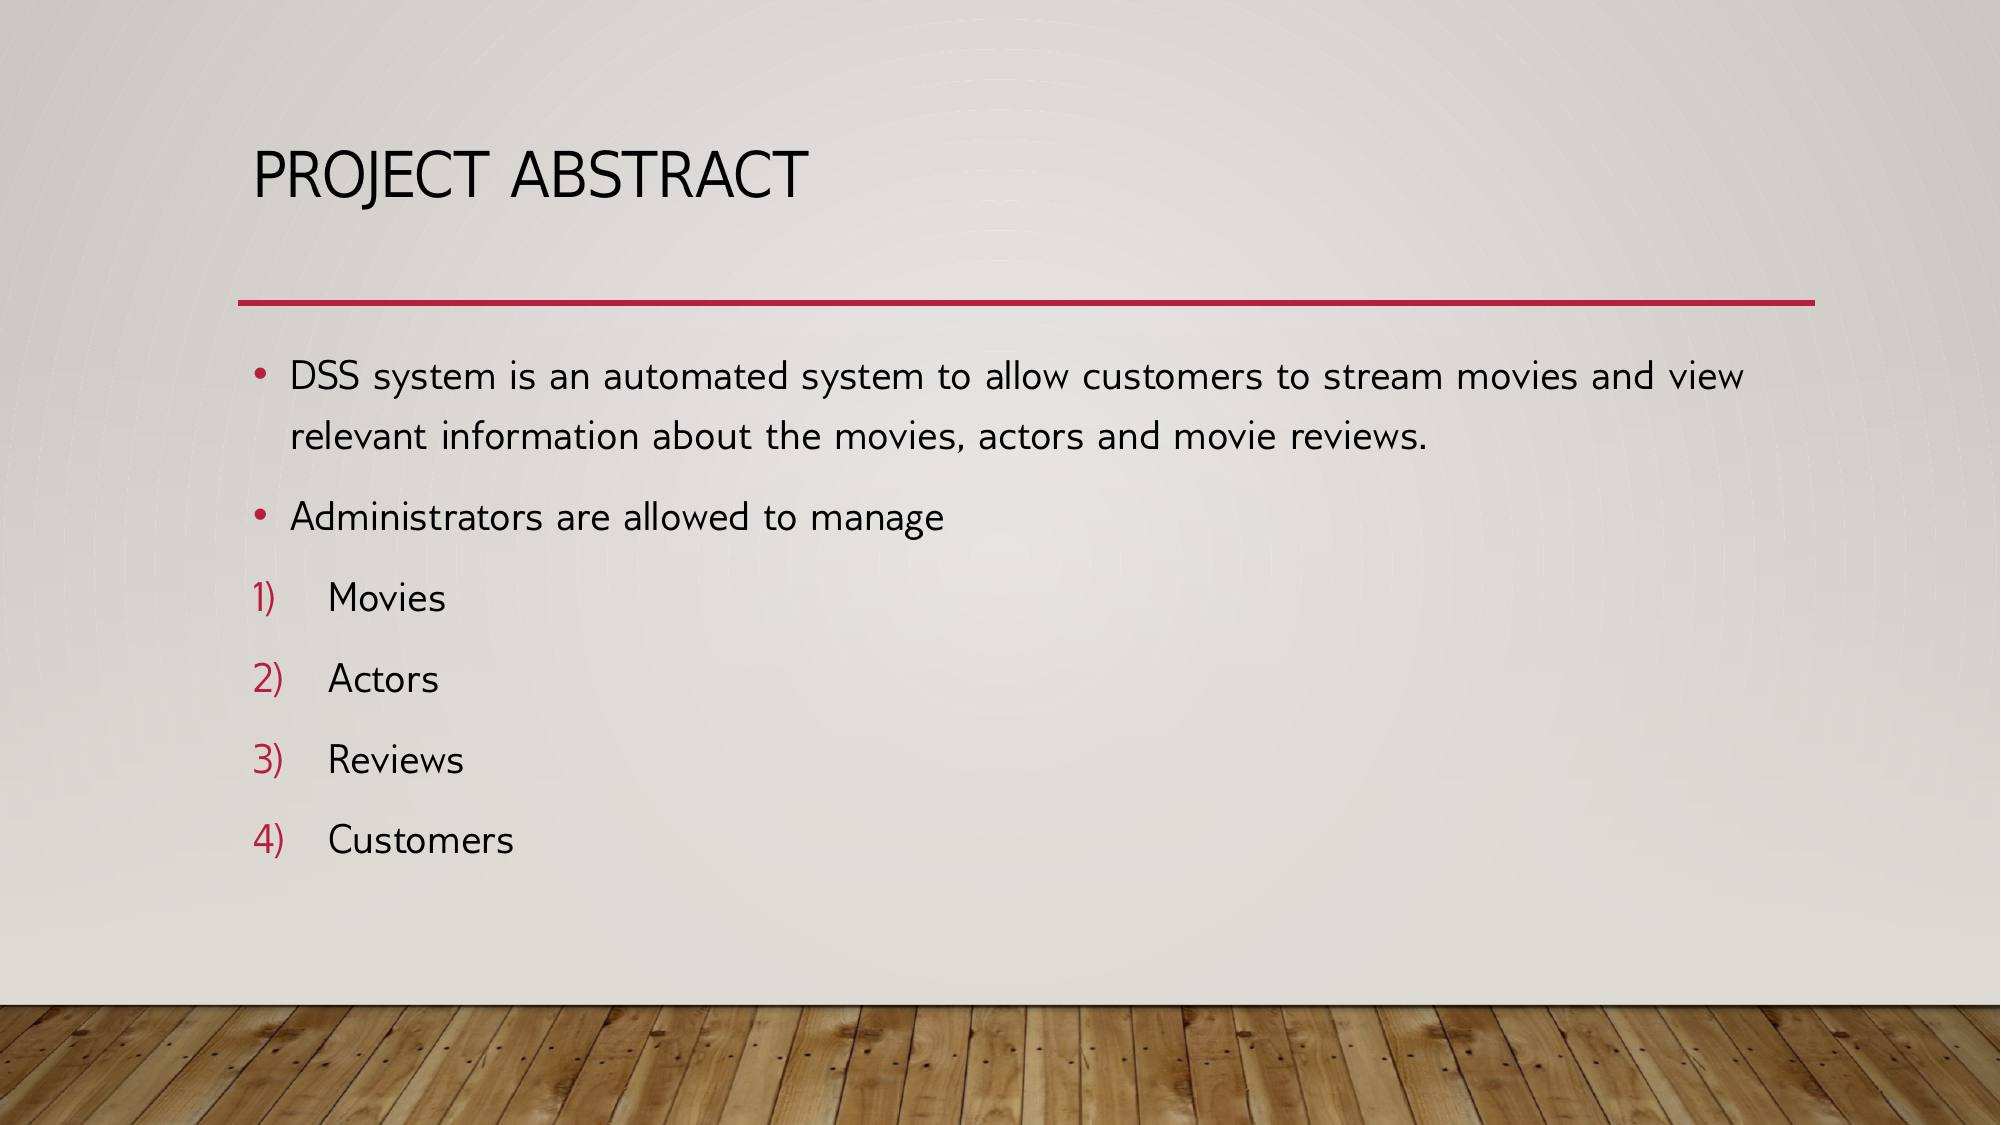

# Project Abstract
DSS system is an automated system to allow customers to stream movies and view relevant information about the movies, actors and movie reviews.
Administrators are allowed to manage
Movies
Actors
Reviews
Customers